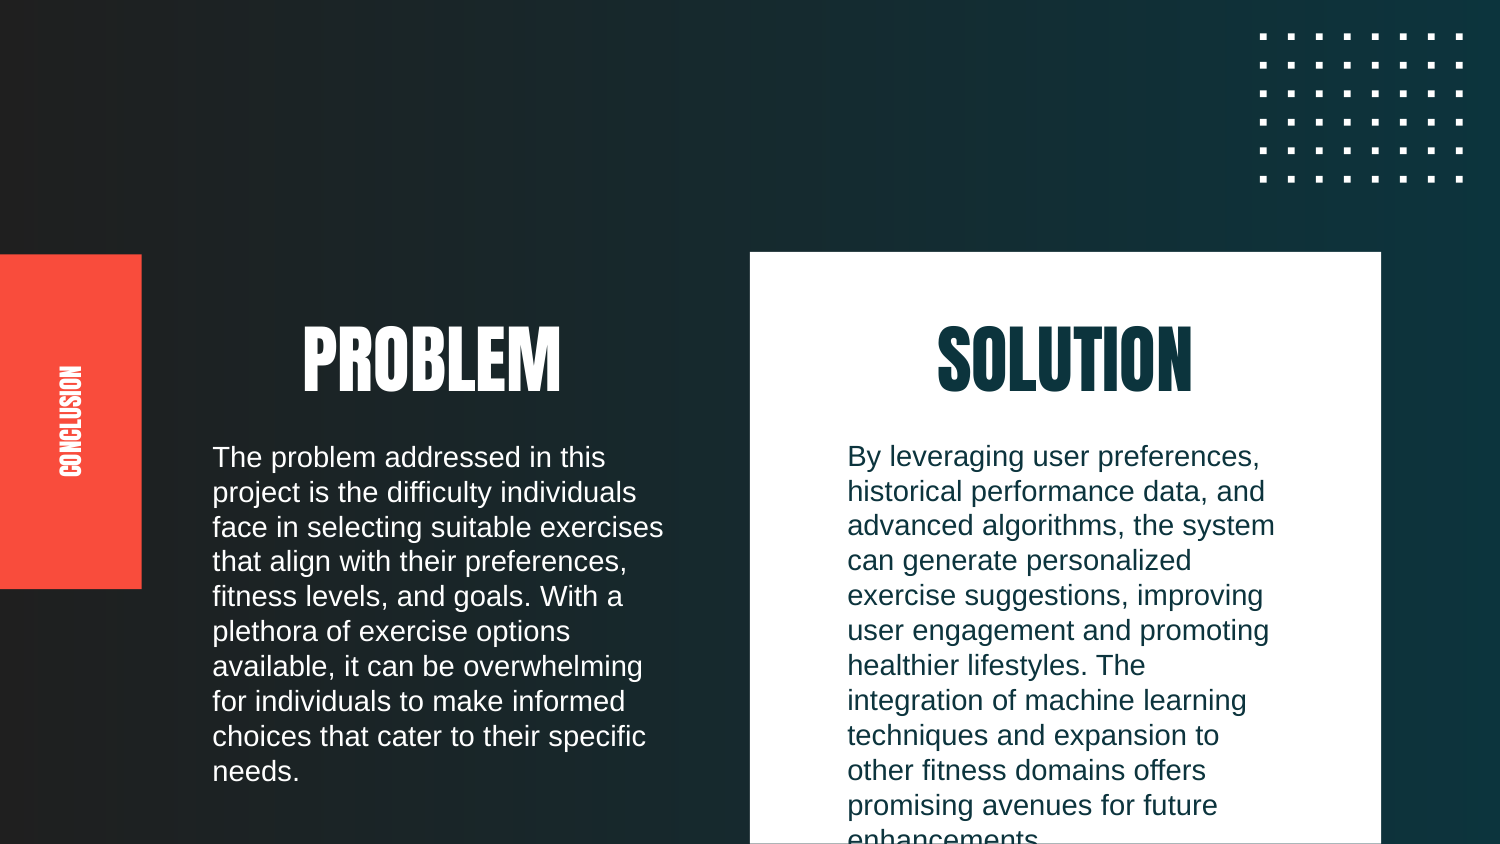

PROBLEM
SOLUTION
# CONCLUSION
By leveraging user preferences, historical performance data, and advanced algorithms, the system can generate personalized exercise suggestions, improving user engagement and promoting healthier lifestyles. The integration of machine learning techniques and expansion to other fitness domains offers promising avenues for future enhancements.
The problem addressed in this project is the difficulty individuals face in selecting suitable exercises that align with their preferences, fitness levels, and goals. With a plethora of exercise options available, it can be overwhelming for individuals to make informed choices that cater to their specific needs.